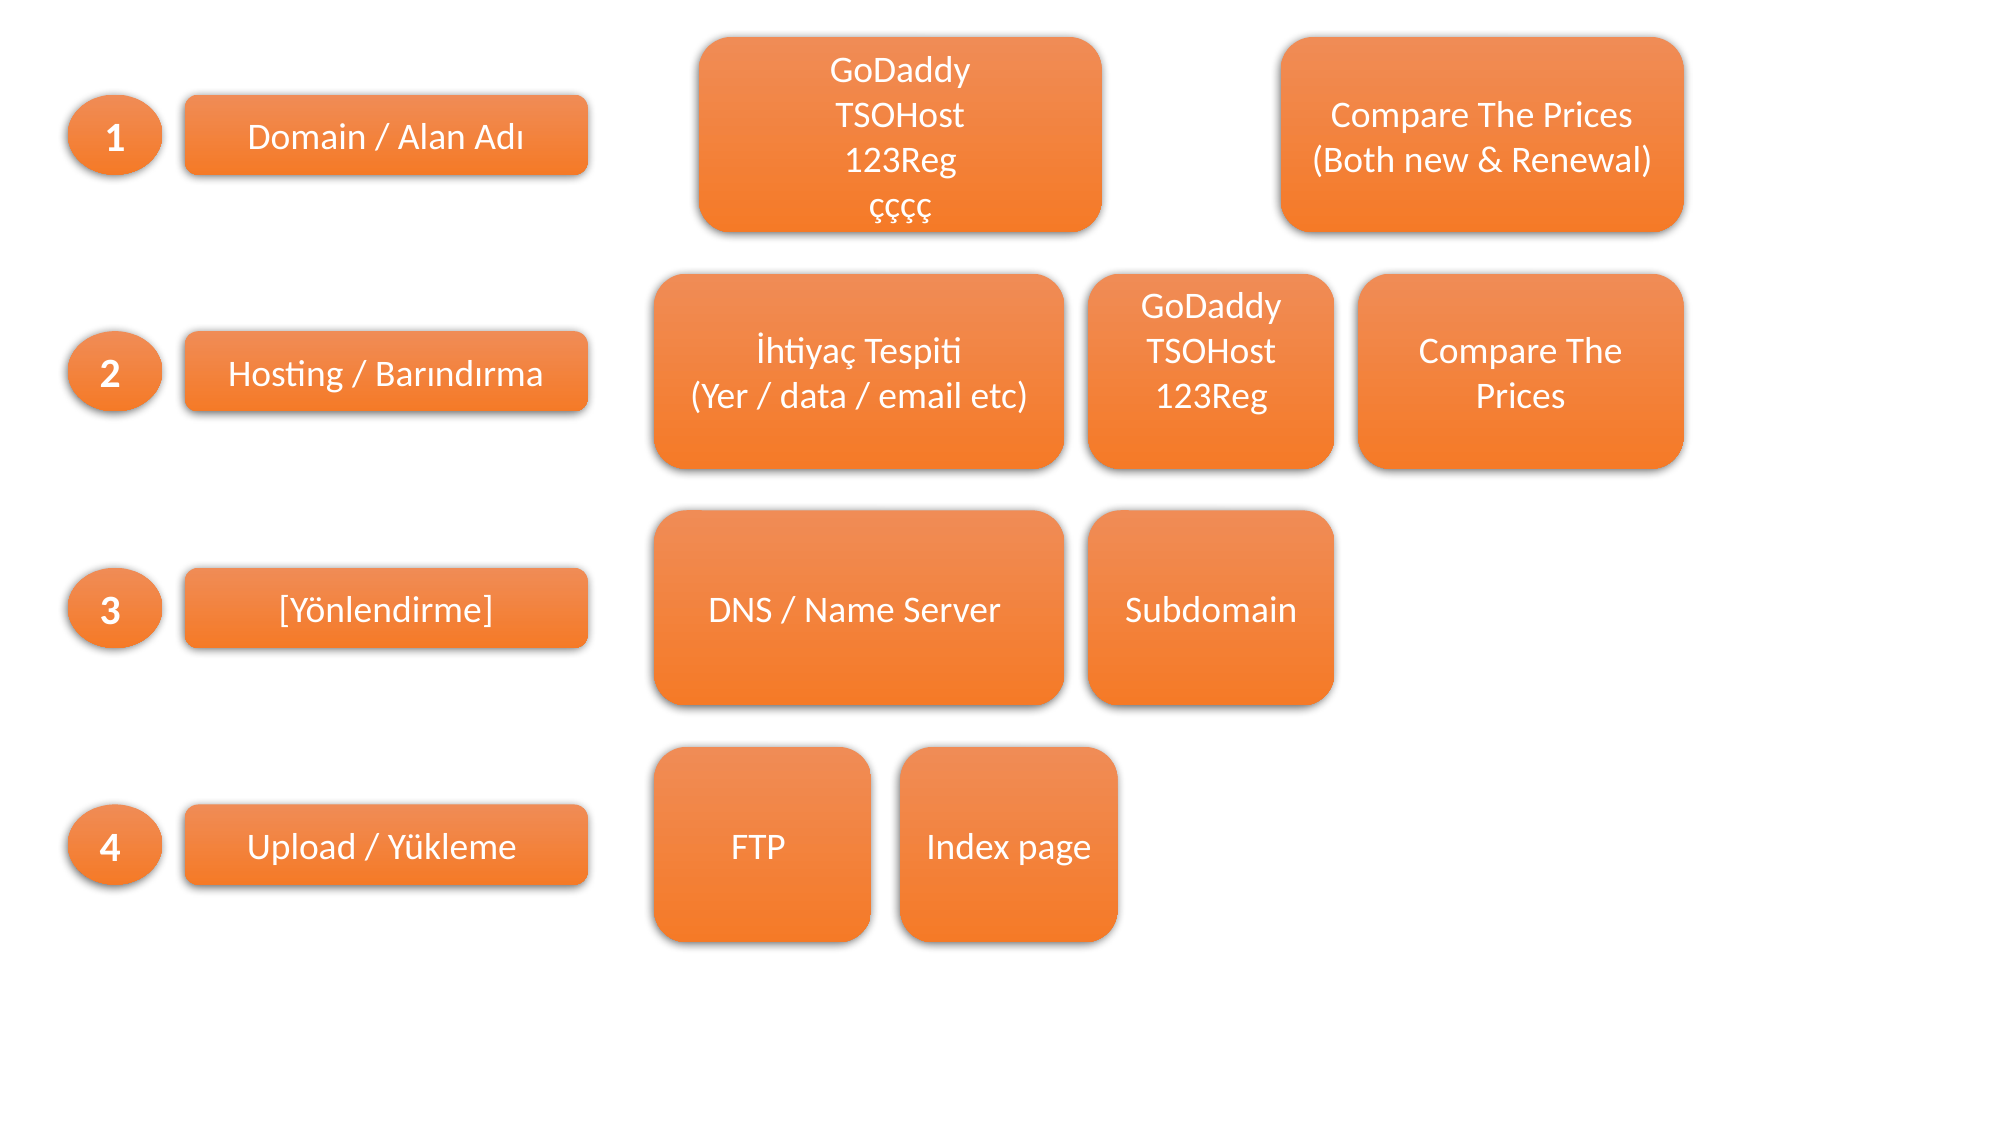

GoDaddy
TSOHost
123Reg
çççç
Compare The Prices
(Both new & Renewal)
1
Domain / Alan Adı
GoDaddy
TSOHost
123Reg

İhtiyaç Tespiti
(Yer / data / email etc)
Compare The Prices
2
Hosting / Barındırma
Subdomain
DNS / Name Server
3
[Yönlendirme]
Index page
FTP
4
Upload / Yükleme